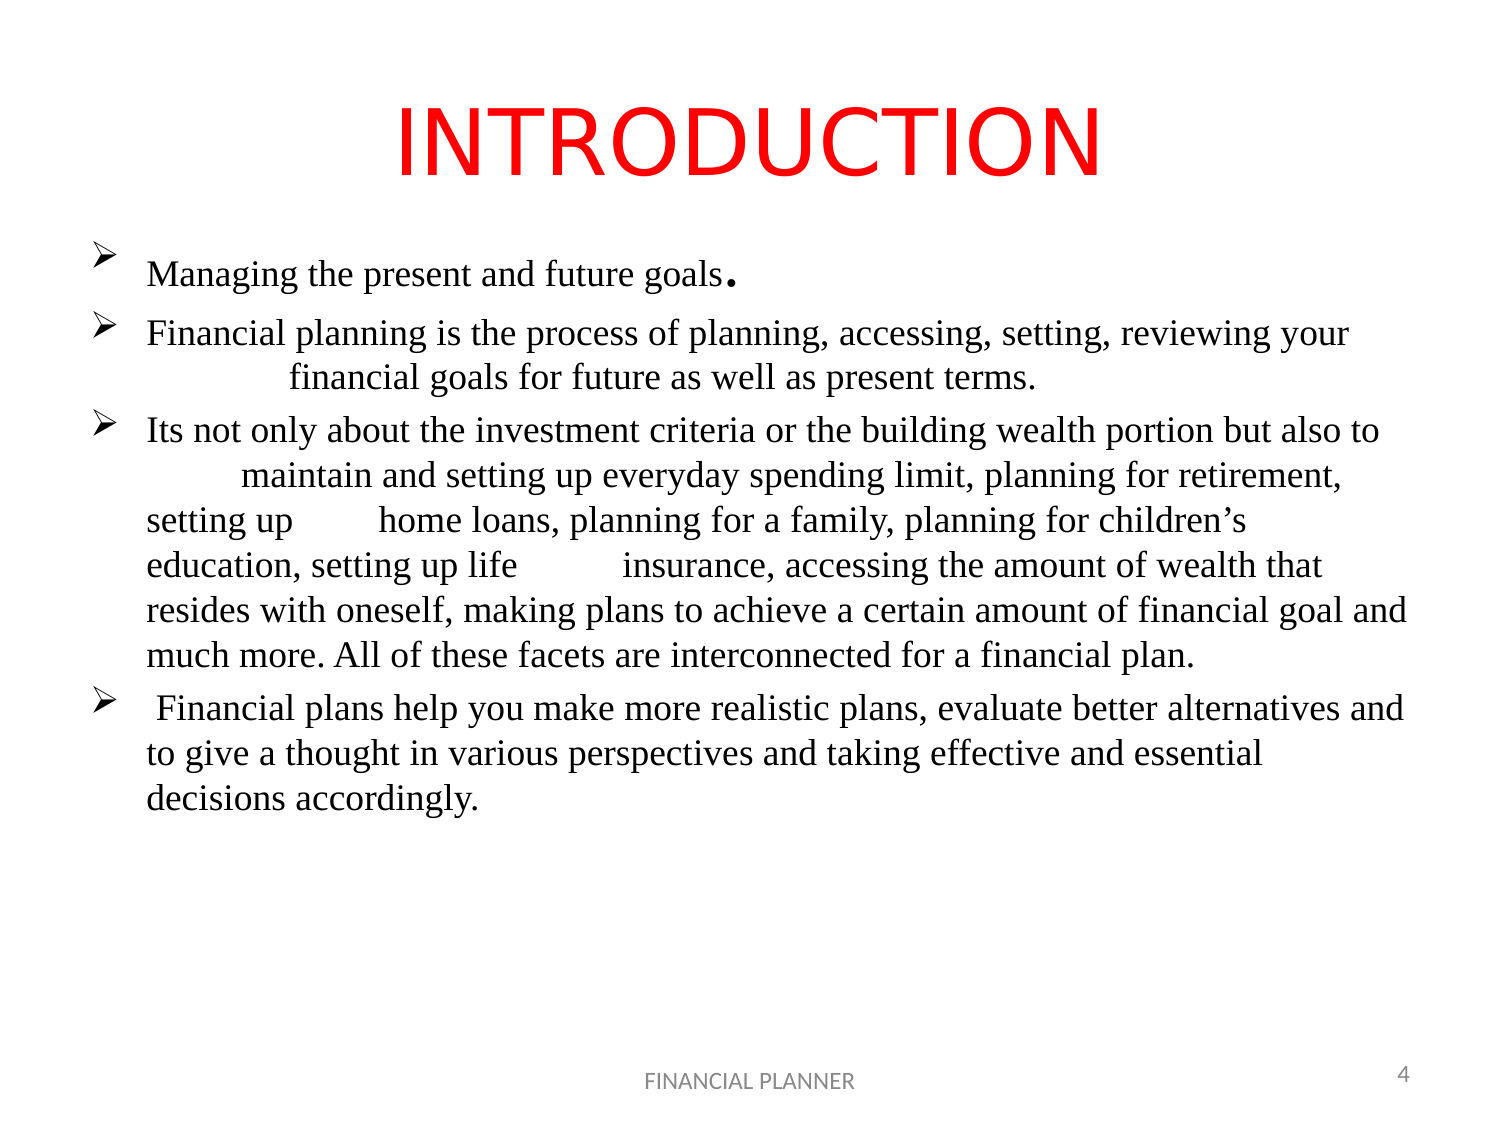

# INTRODUCTION
Managing the present and future goals.
Financial planning is the process of planning, accessing, setting, reviewing your                      financial goals for future as well as present terms.
Its not only about the investment criteria or the building wealth portion but also to             maintain and setting up everyday spending limit, planning for retirement, setting up         home loans, planning for a family, planning for children’s education, setting up life           insurance, accessing the amount of wealth that resides with oneself, making plans to achieve a certain amount of financial goal and much more. All of these facets are interconnected for a financial plan.
 Financial plans help you make more realistic plans, evaluate better alternatives and to give a thought in various perspectives and taking effective and essential decisions accordingly.

4
FINANCIAL PLANNER